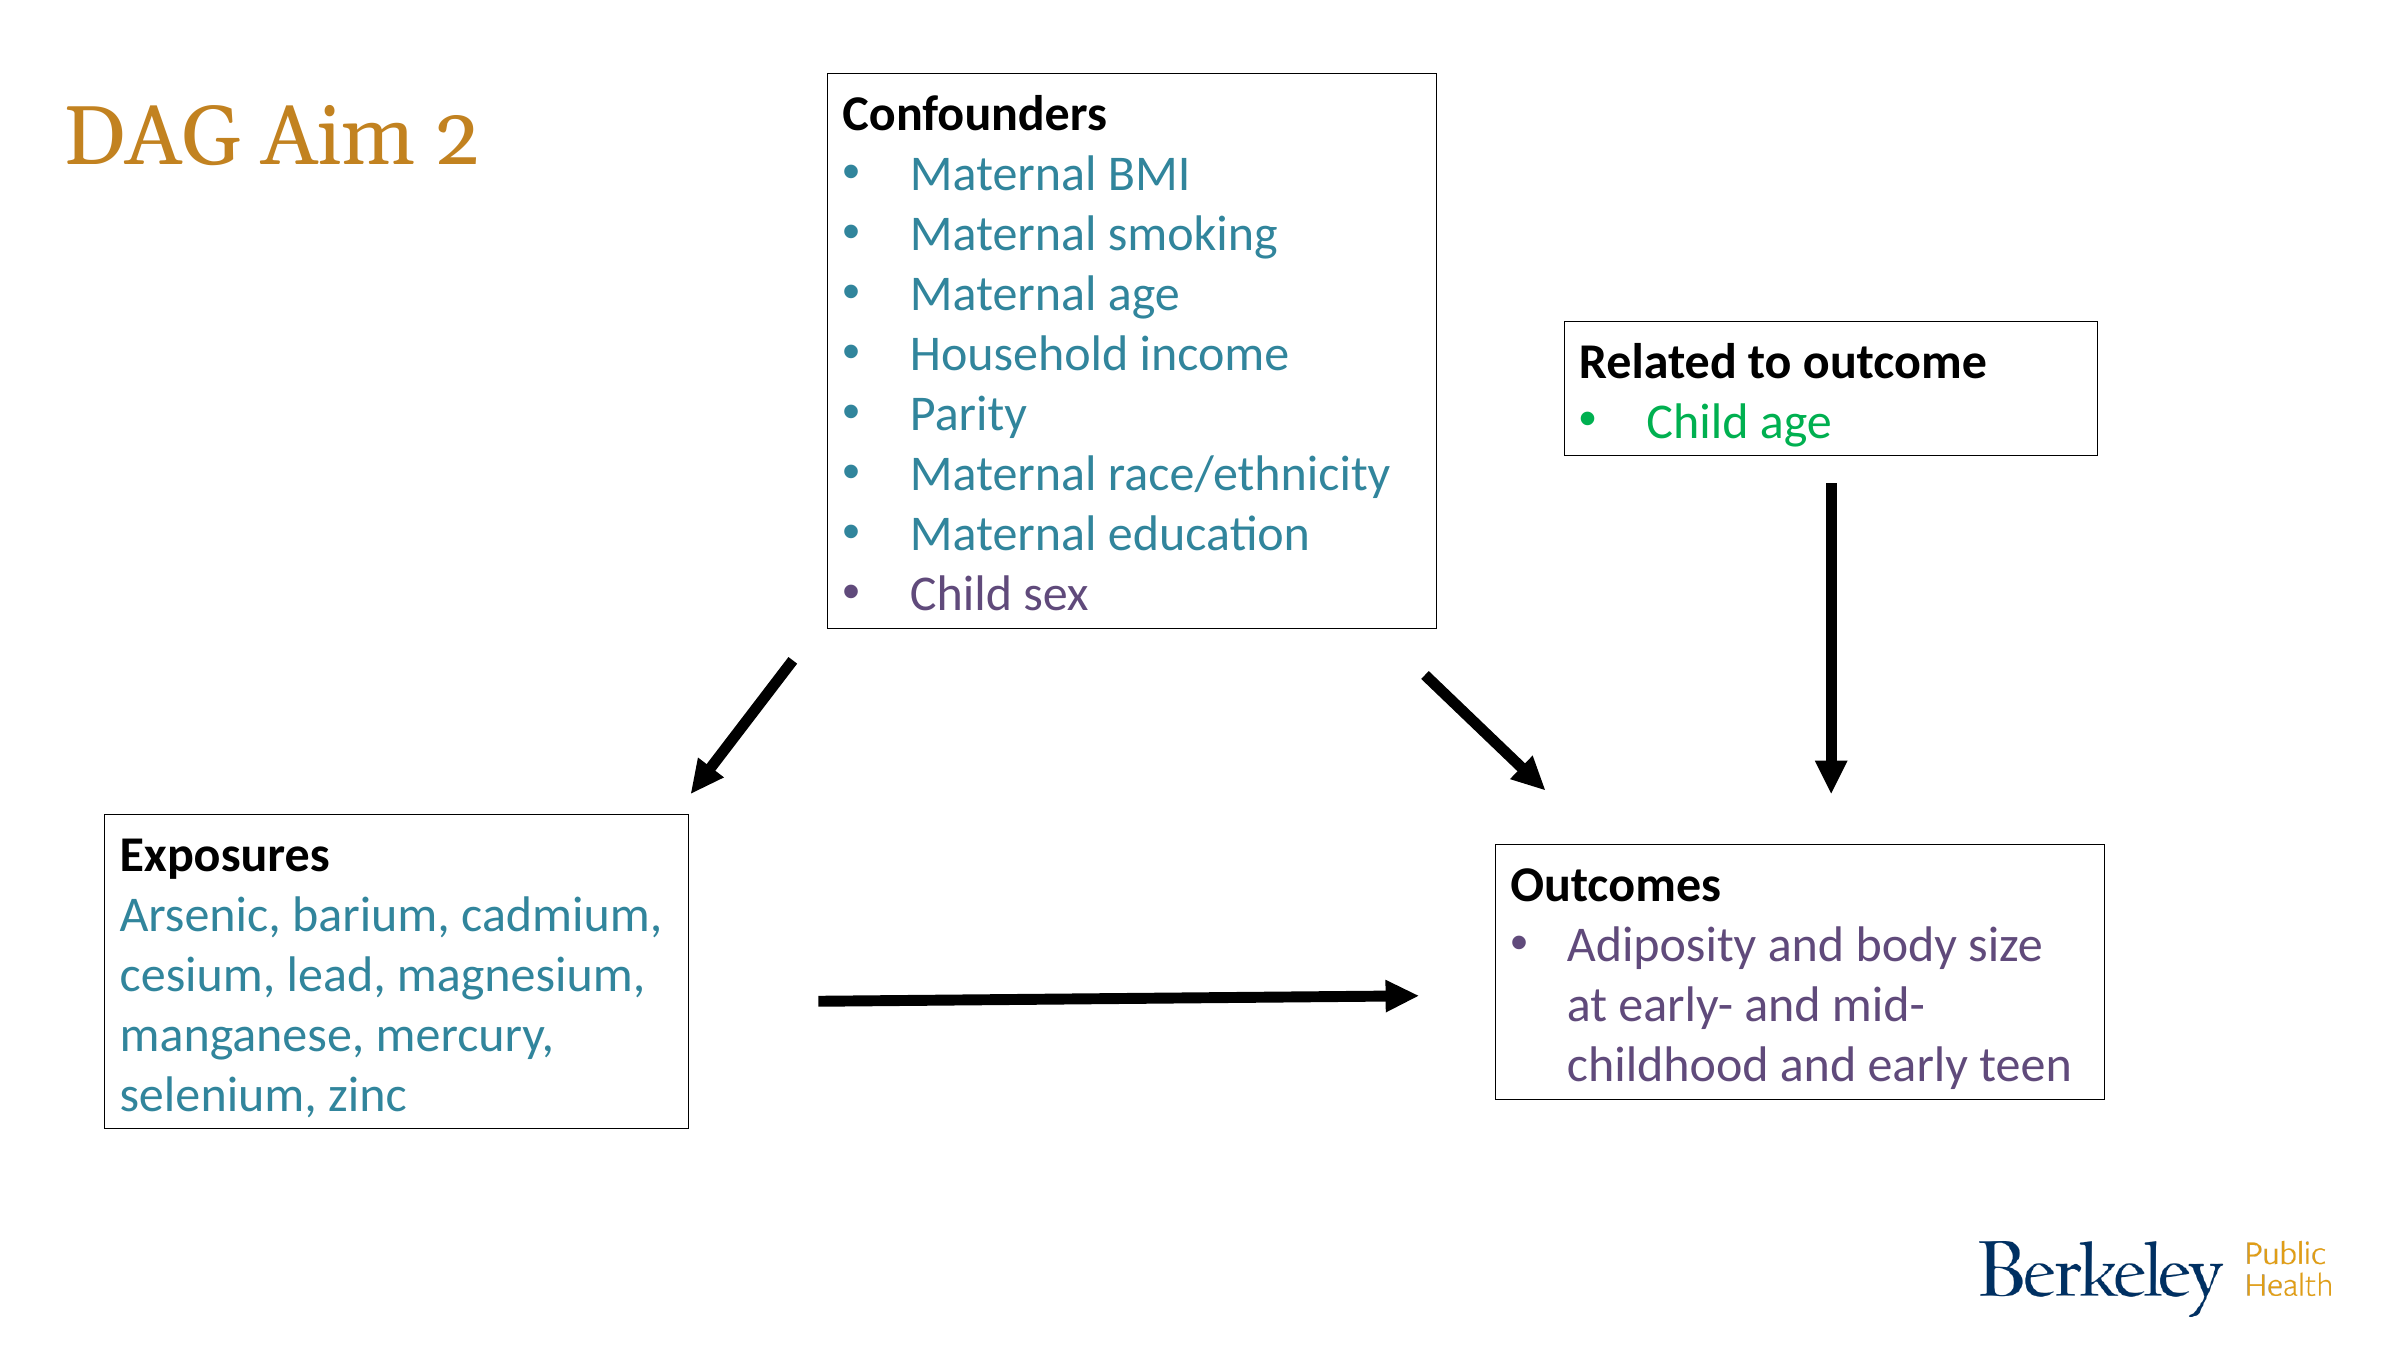

# DAG Aim 2
Confounders
Maternal BMI
Maternal smoking
Maternal age
Household income
Parity
Maternal race/ethnicity
Maternal education
Child sex
Related to outcome
Child age
Exposures
Arsenic, barium, cadmium, cesium, lead, magnesium, manganese, mercury, selenium, zinc
Outcomes
Adiposity and body size at early- and mid-childhood and early teen